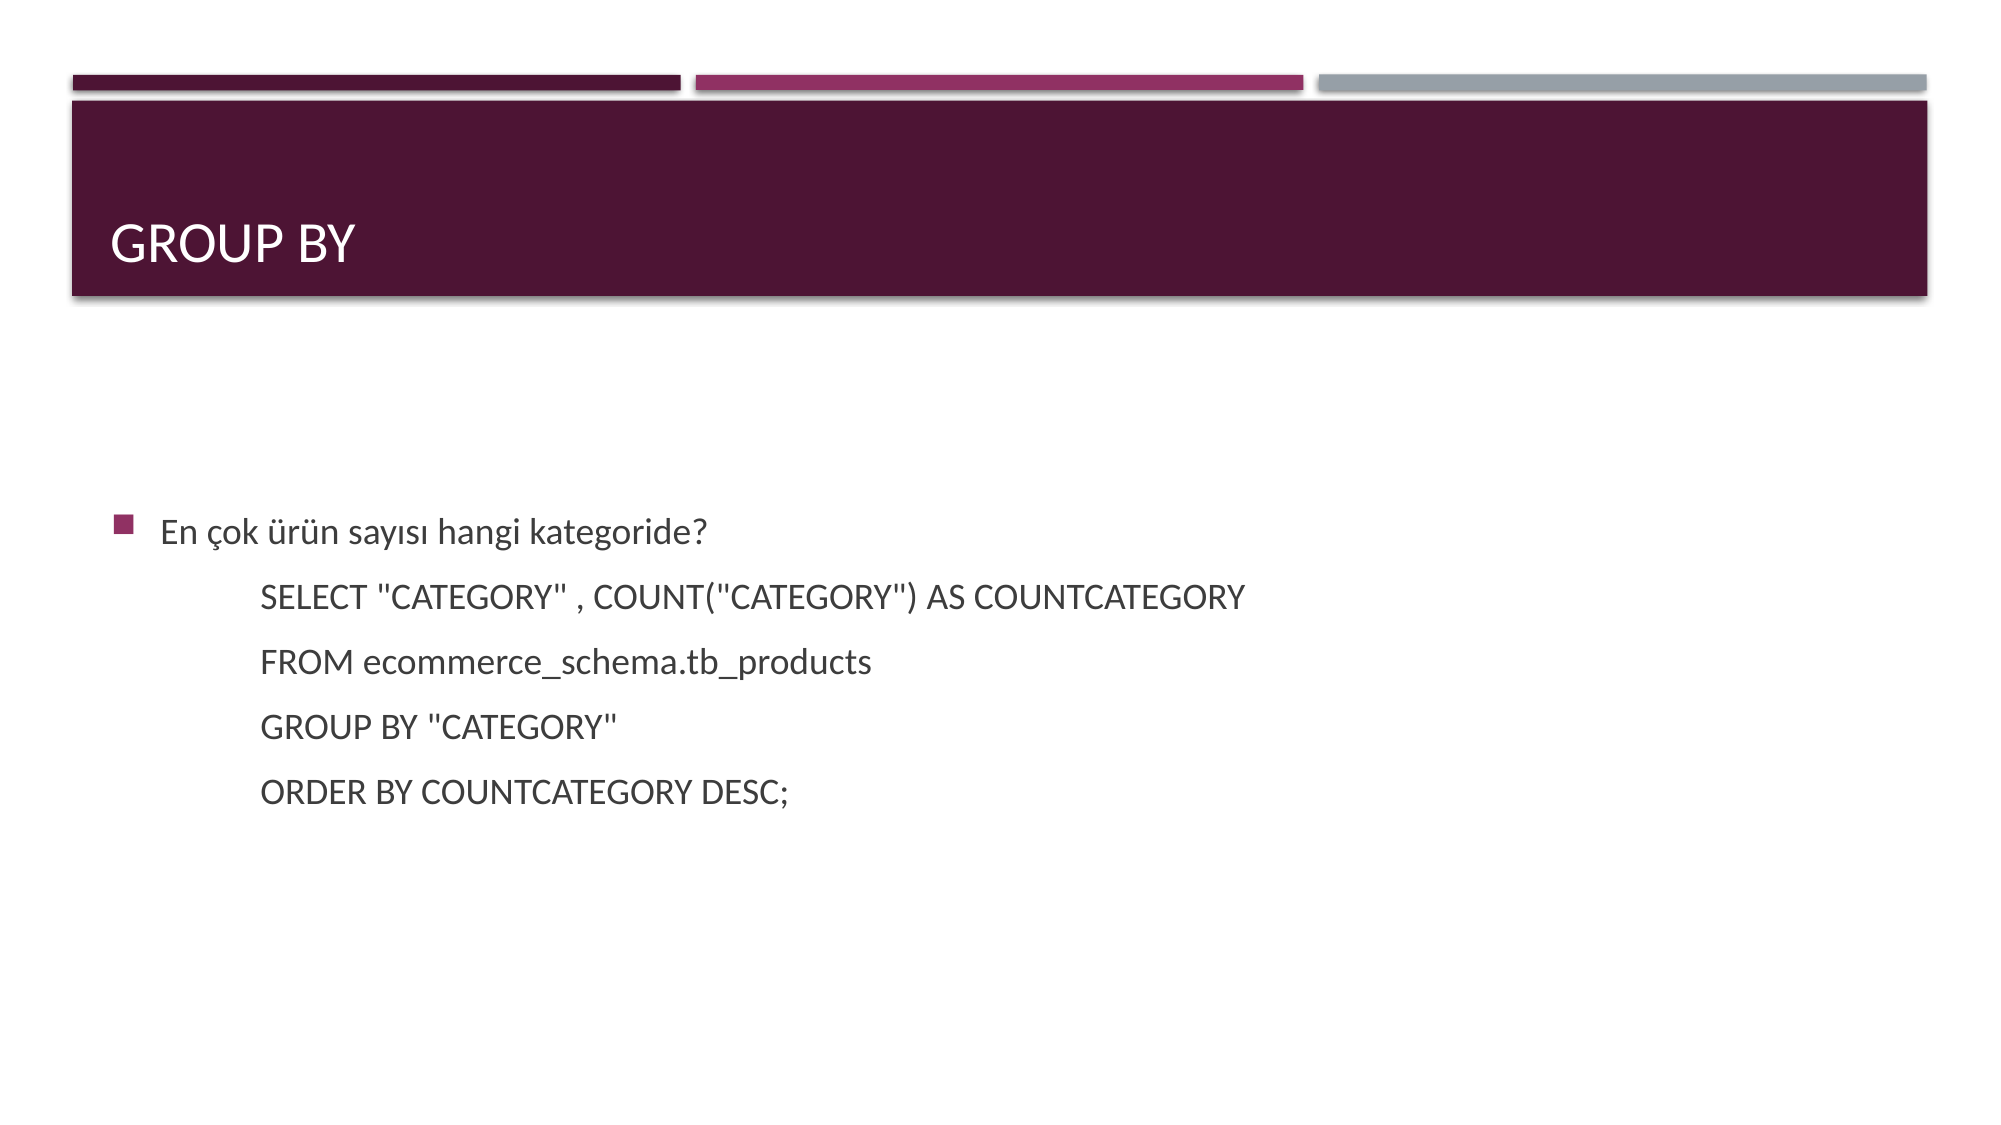

# GROUP BY
En çok ürün sayısı hangi kategoride?
	SELECT "CATEGORY" , COUNT("CATEGORY") AS COUNTCATEGORY
	FROM ecommerce_schema.tb_products
	GROUP BY "CATEGORY"
	ORDER BY COUNTCATEGORY DESC;